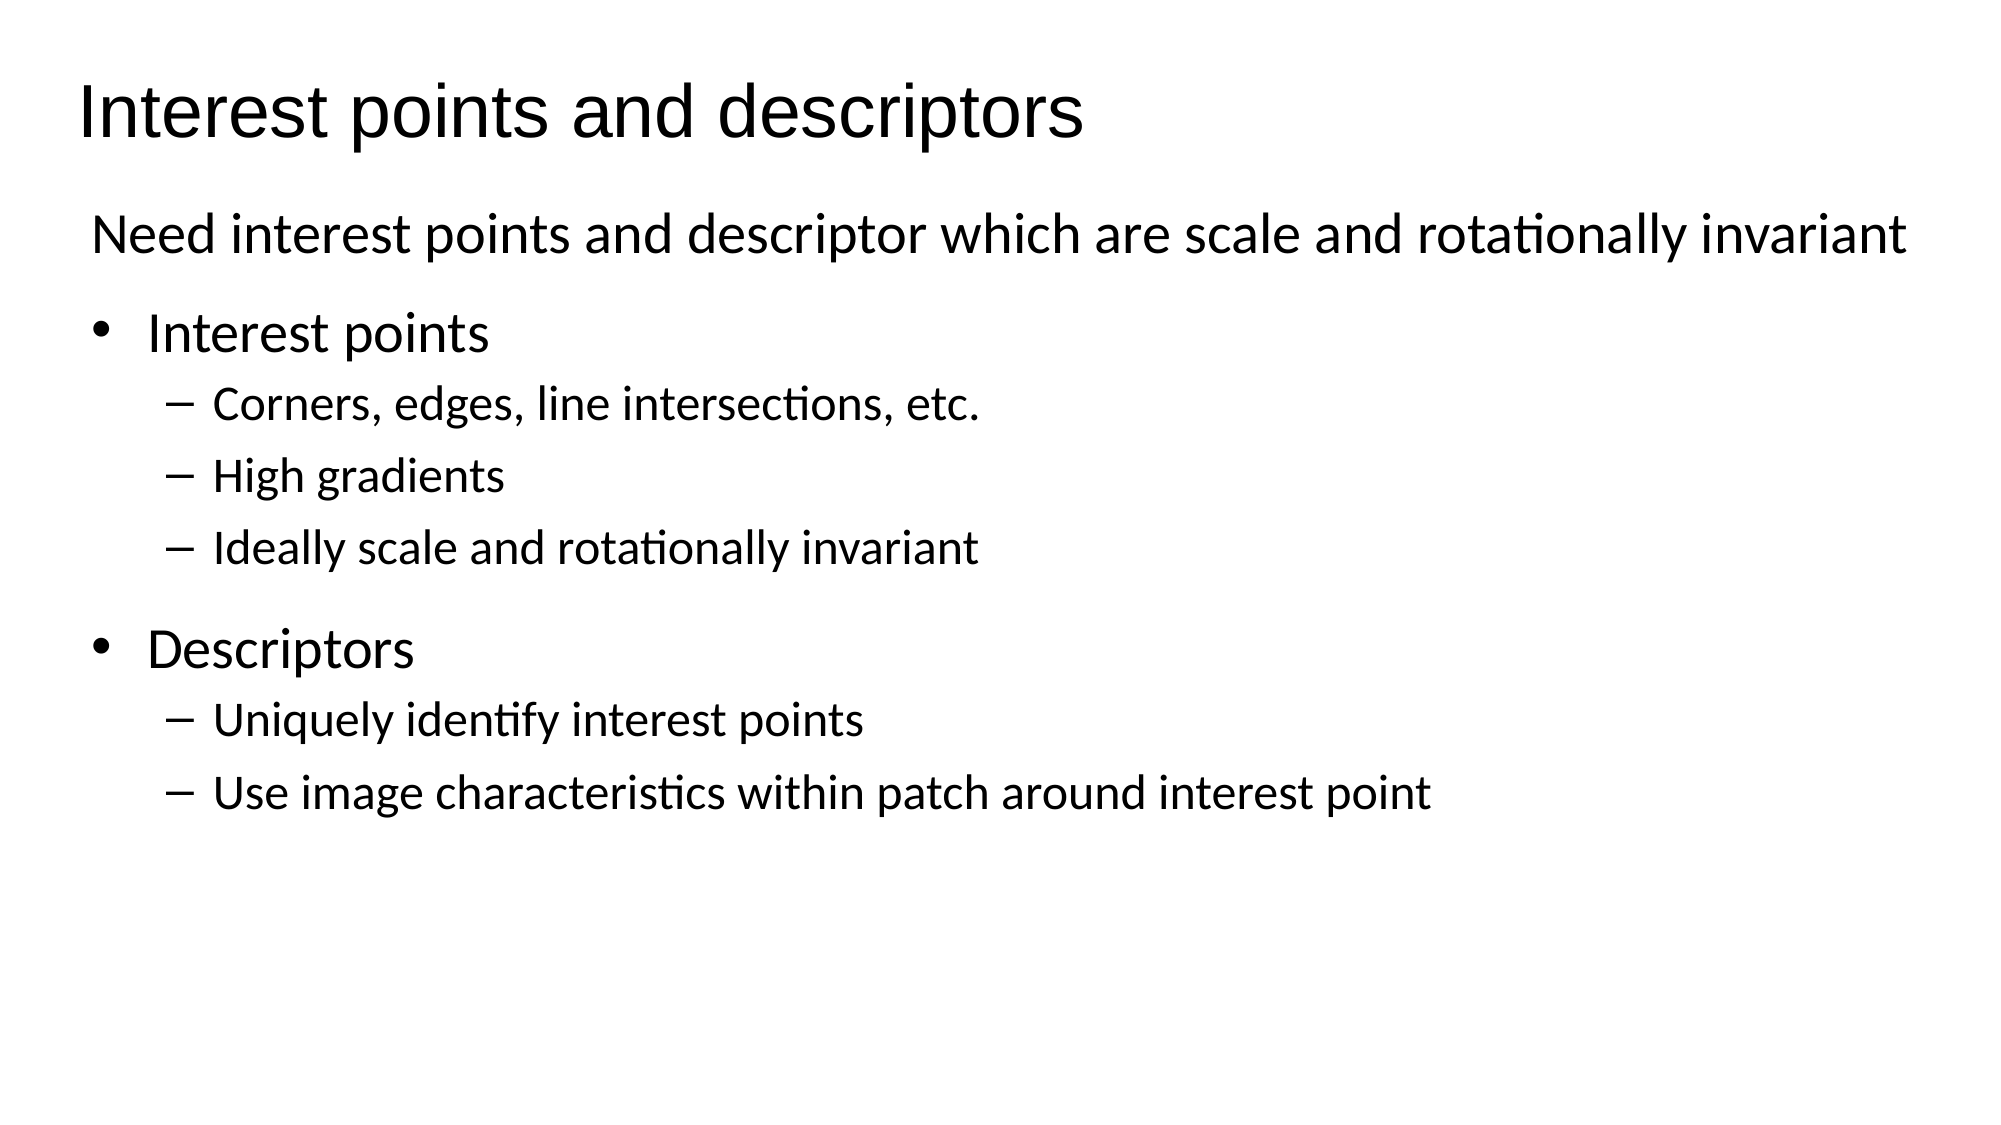

# Interest points and descriptors
Need interest points and descriptor which are scale and rotationally invariant
Interest points
Corners, edges, line intersections, etc.
High gradients
Ideally scale and rotationally invariant
Descriptors
Uniquely identify interest points
Use image characteristics within patch around interest point